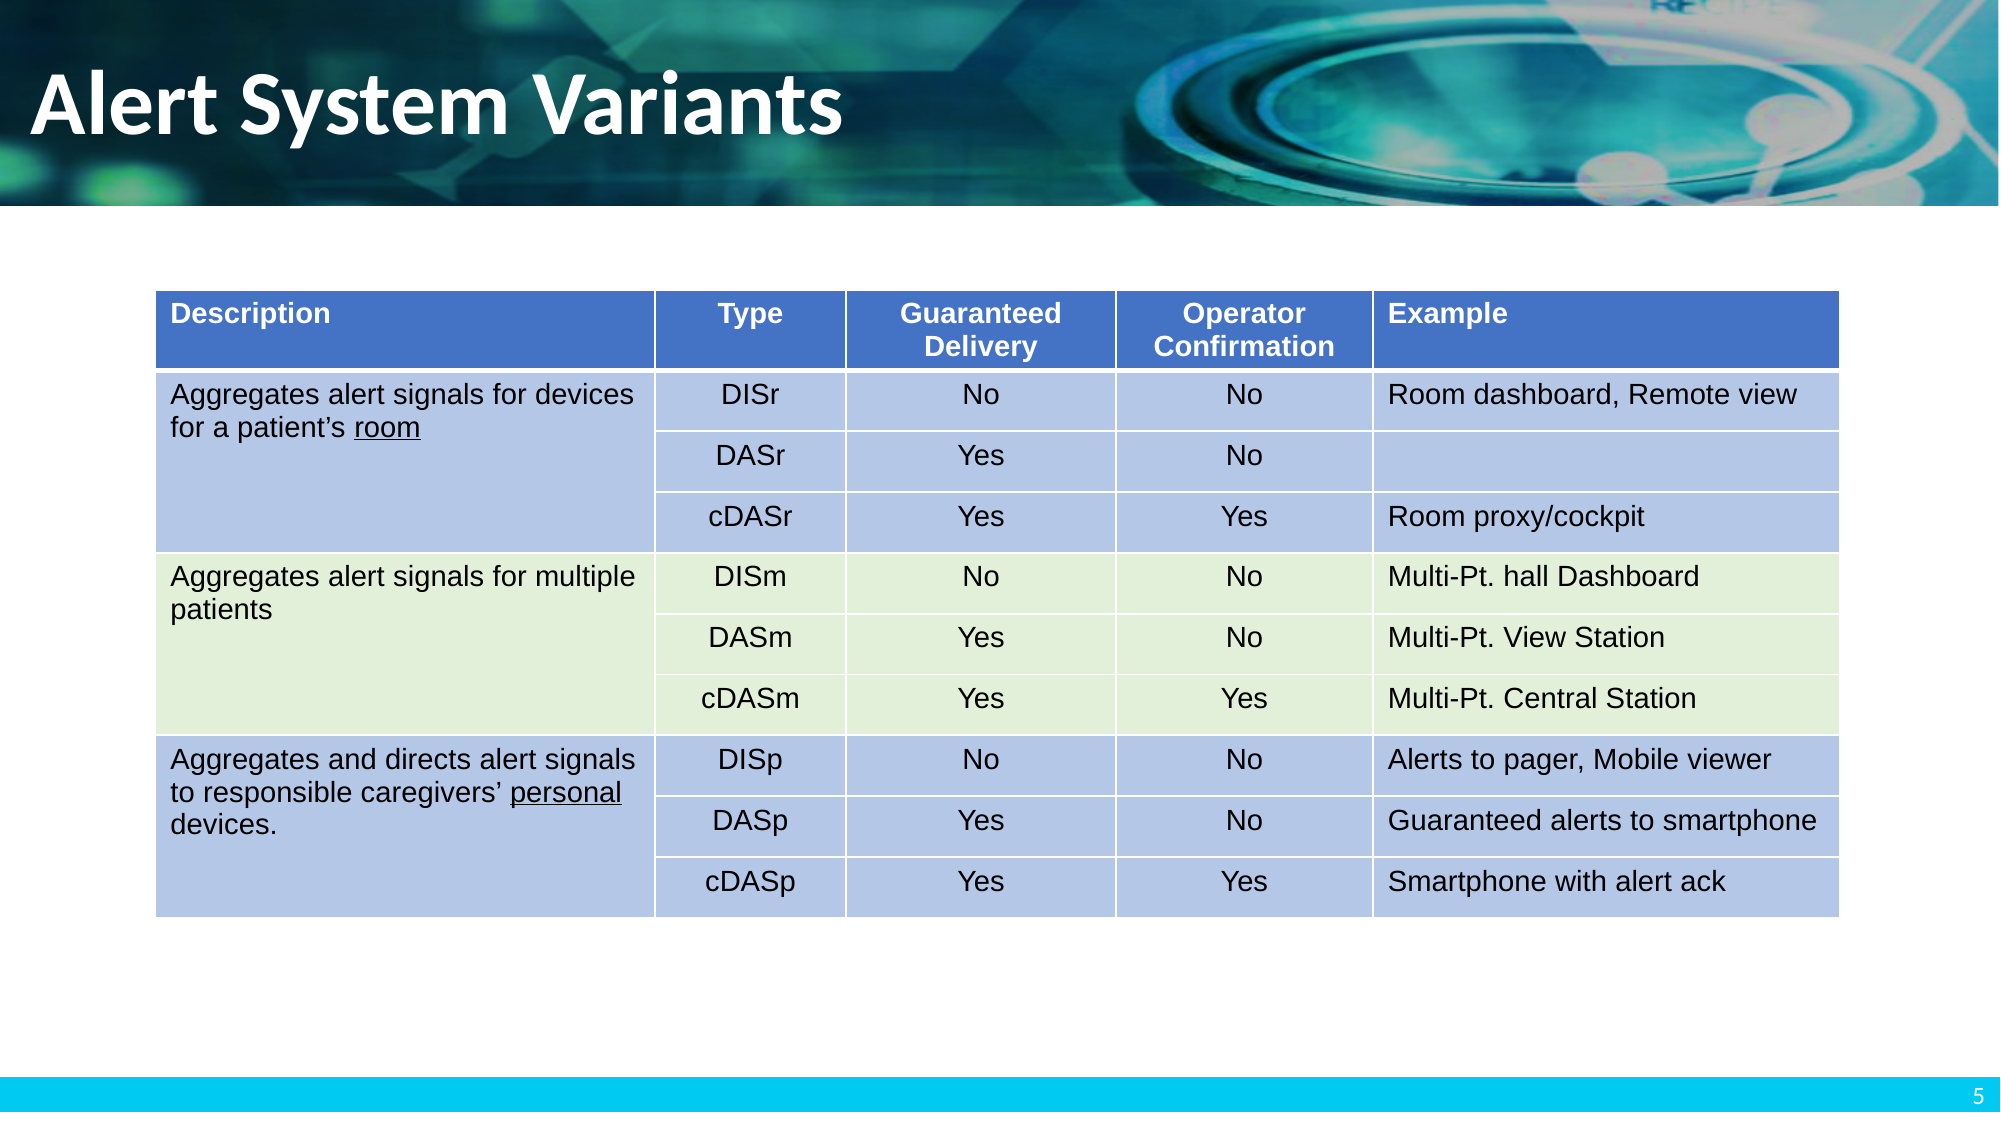

# Alert System Variants
| Description | Type | Guaranteed Delivery | Operator Confirmation | Example |
| --- | --- | --- | --- | --- |
| Aggregates alert signals for devices for a patient’s room | DISr | No | No | Room dashboard, Remote view |
|  | DASr | Yes | No |  |
|  | cDASr | Yes | Yes | Room proxy/cockpit |
| Aggregates alert signals for multiple patients | DISm | No | No | Multi-Pt. hall Dashboard |
|  | DASm | Yes | No | Multi-Pt. View Station |
|  | cDASm | Yes | Yes | Multi-Pt. Central Station |
| Aggregates and directs alert signals to responsible caregivers’ personal devices. | DISp | No | No | Alerts to pager, Mobile viewer |
|  | DASp | Yes | No | Guaranteed alerts to smartphone |
|  | cDASp | Yes | Yes | Smartphone with alert ack |
5